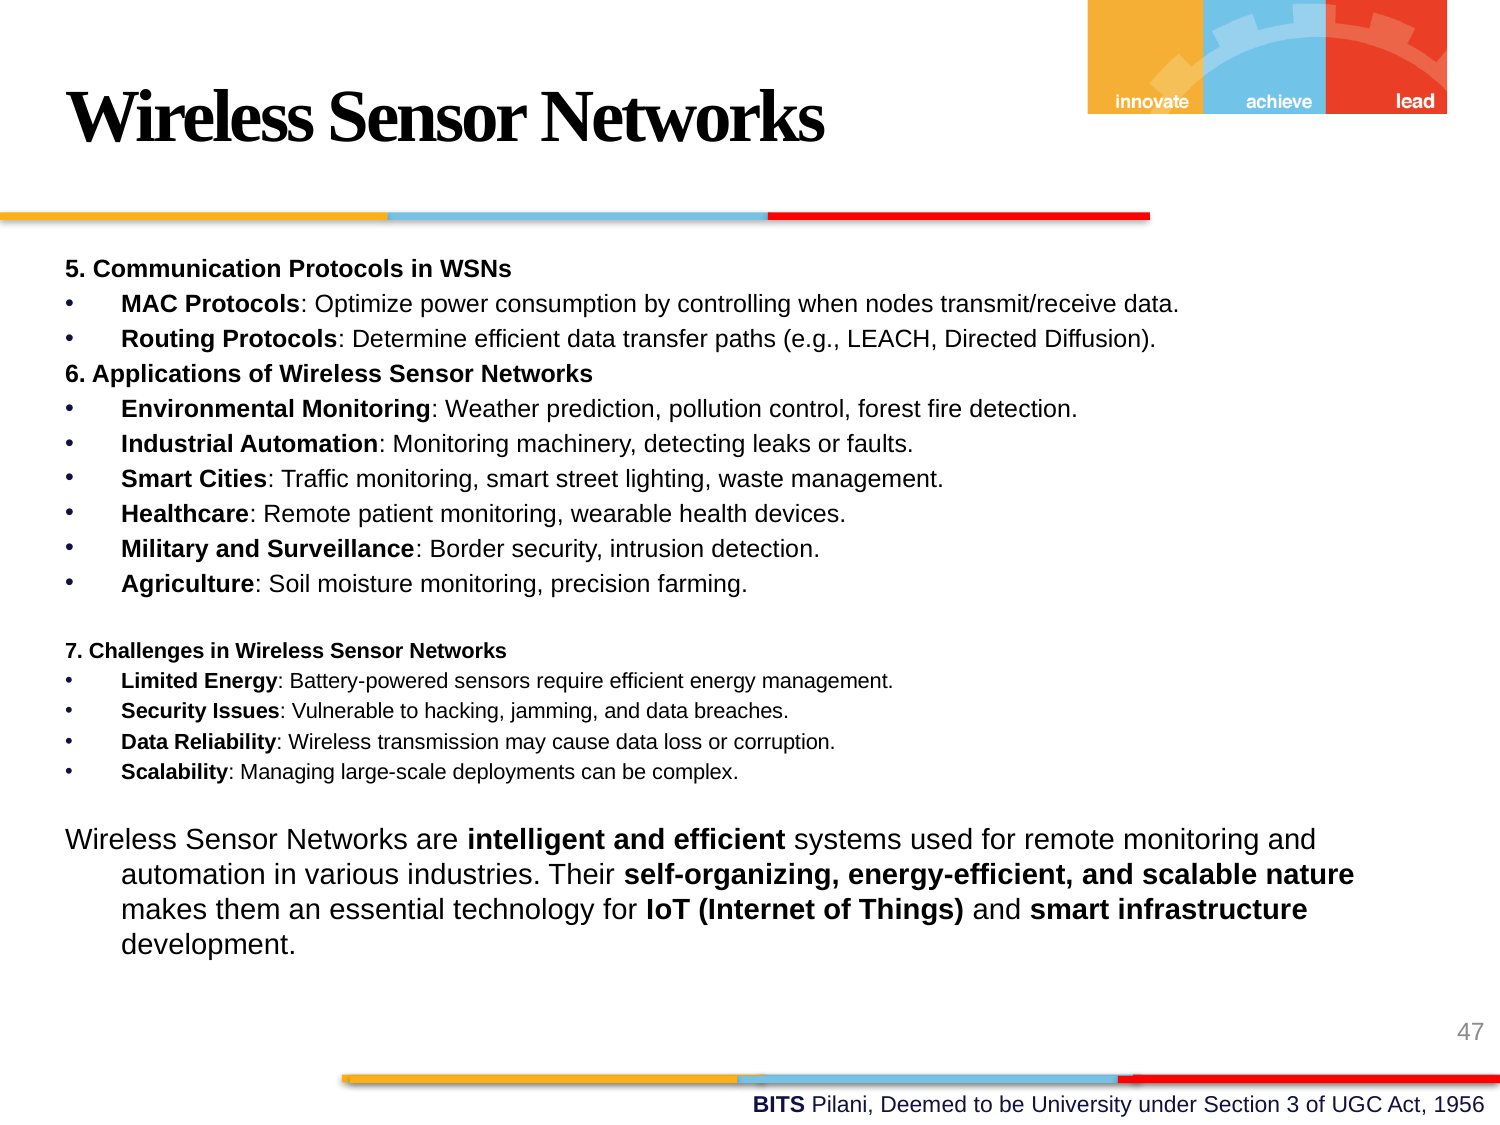

Wireless Sensor Networks
5. Communication Protocols in WSNs
MAC Protocols: Optimize power consumption by controlling when nodes transmit/receive data.
Routing Protocols: Determine efficient data transfer paths (e.g., LEACH, Directed Diffusion).
6. Applications of Wireless Sensor Networks
Environmental Monitoring: Weather prediction, pollution control, forest fire detection.
Industrial Automation: Monitoring machinery, detecting leaks or faults.
Smart Cities: Traffic monitoring, smart street lighting, waste management.
Healthcare: Remote patient monitoring, wearable health devices.
Military and Surveillance: Border security, intrusion detection.
Agriculture: Soil moisture monitoring, precision farming.

7. Challenges in Wireless Sensor Networks
Limited Energy: Battery-powered sensors require efficient energy management.
Security Issues: Vulnerable to hacking, jamming, and data breaches.
Data Reliability: Wireless transmission may cause data loss or corruption.
Scalability: Managing large-scale deployments can be complex.

Wireless Sensor Networks are intelligent and efficient systems used for remote monitoring and automation in various industries. Their self-organizing, energy-efficient, and scalable nature makes them an essential technology for IoT (Internet of Things) and smart infrastructure development.

47